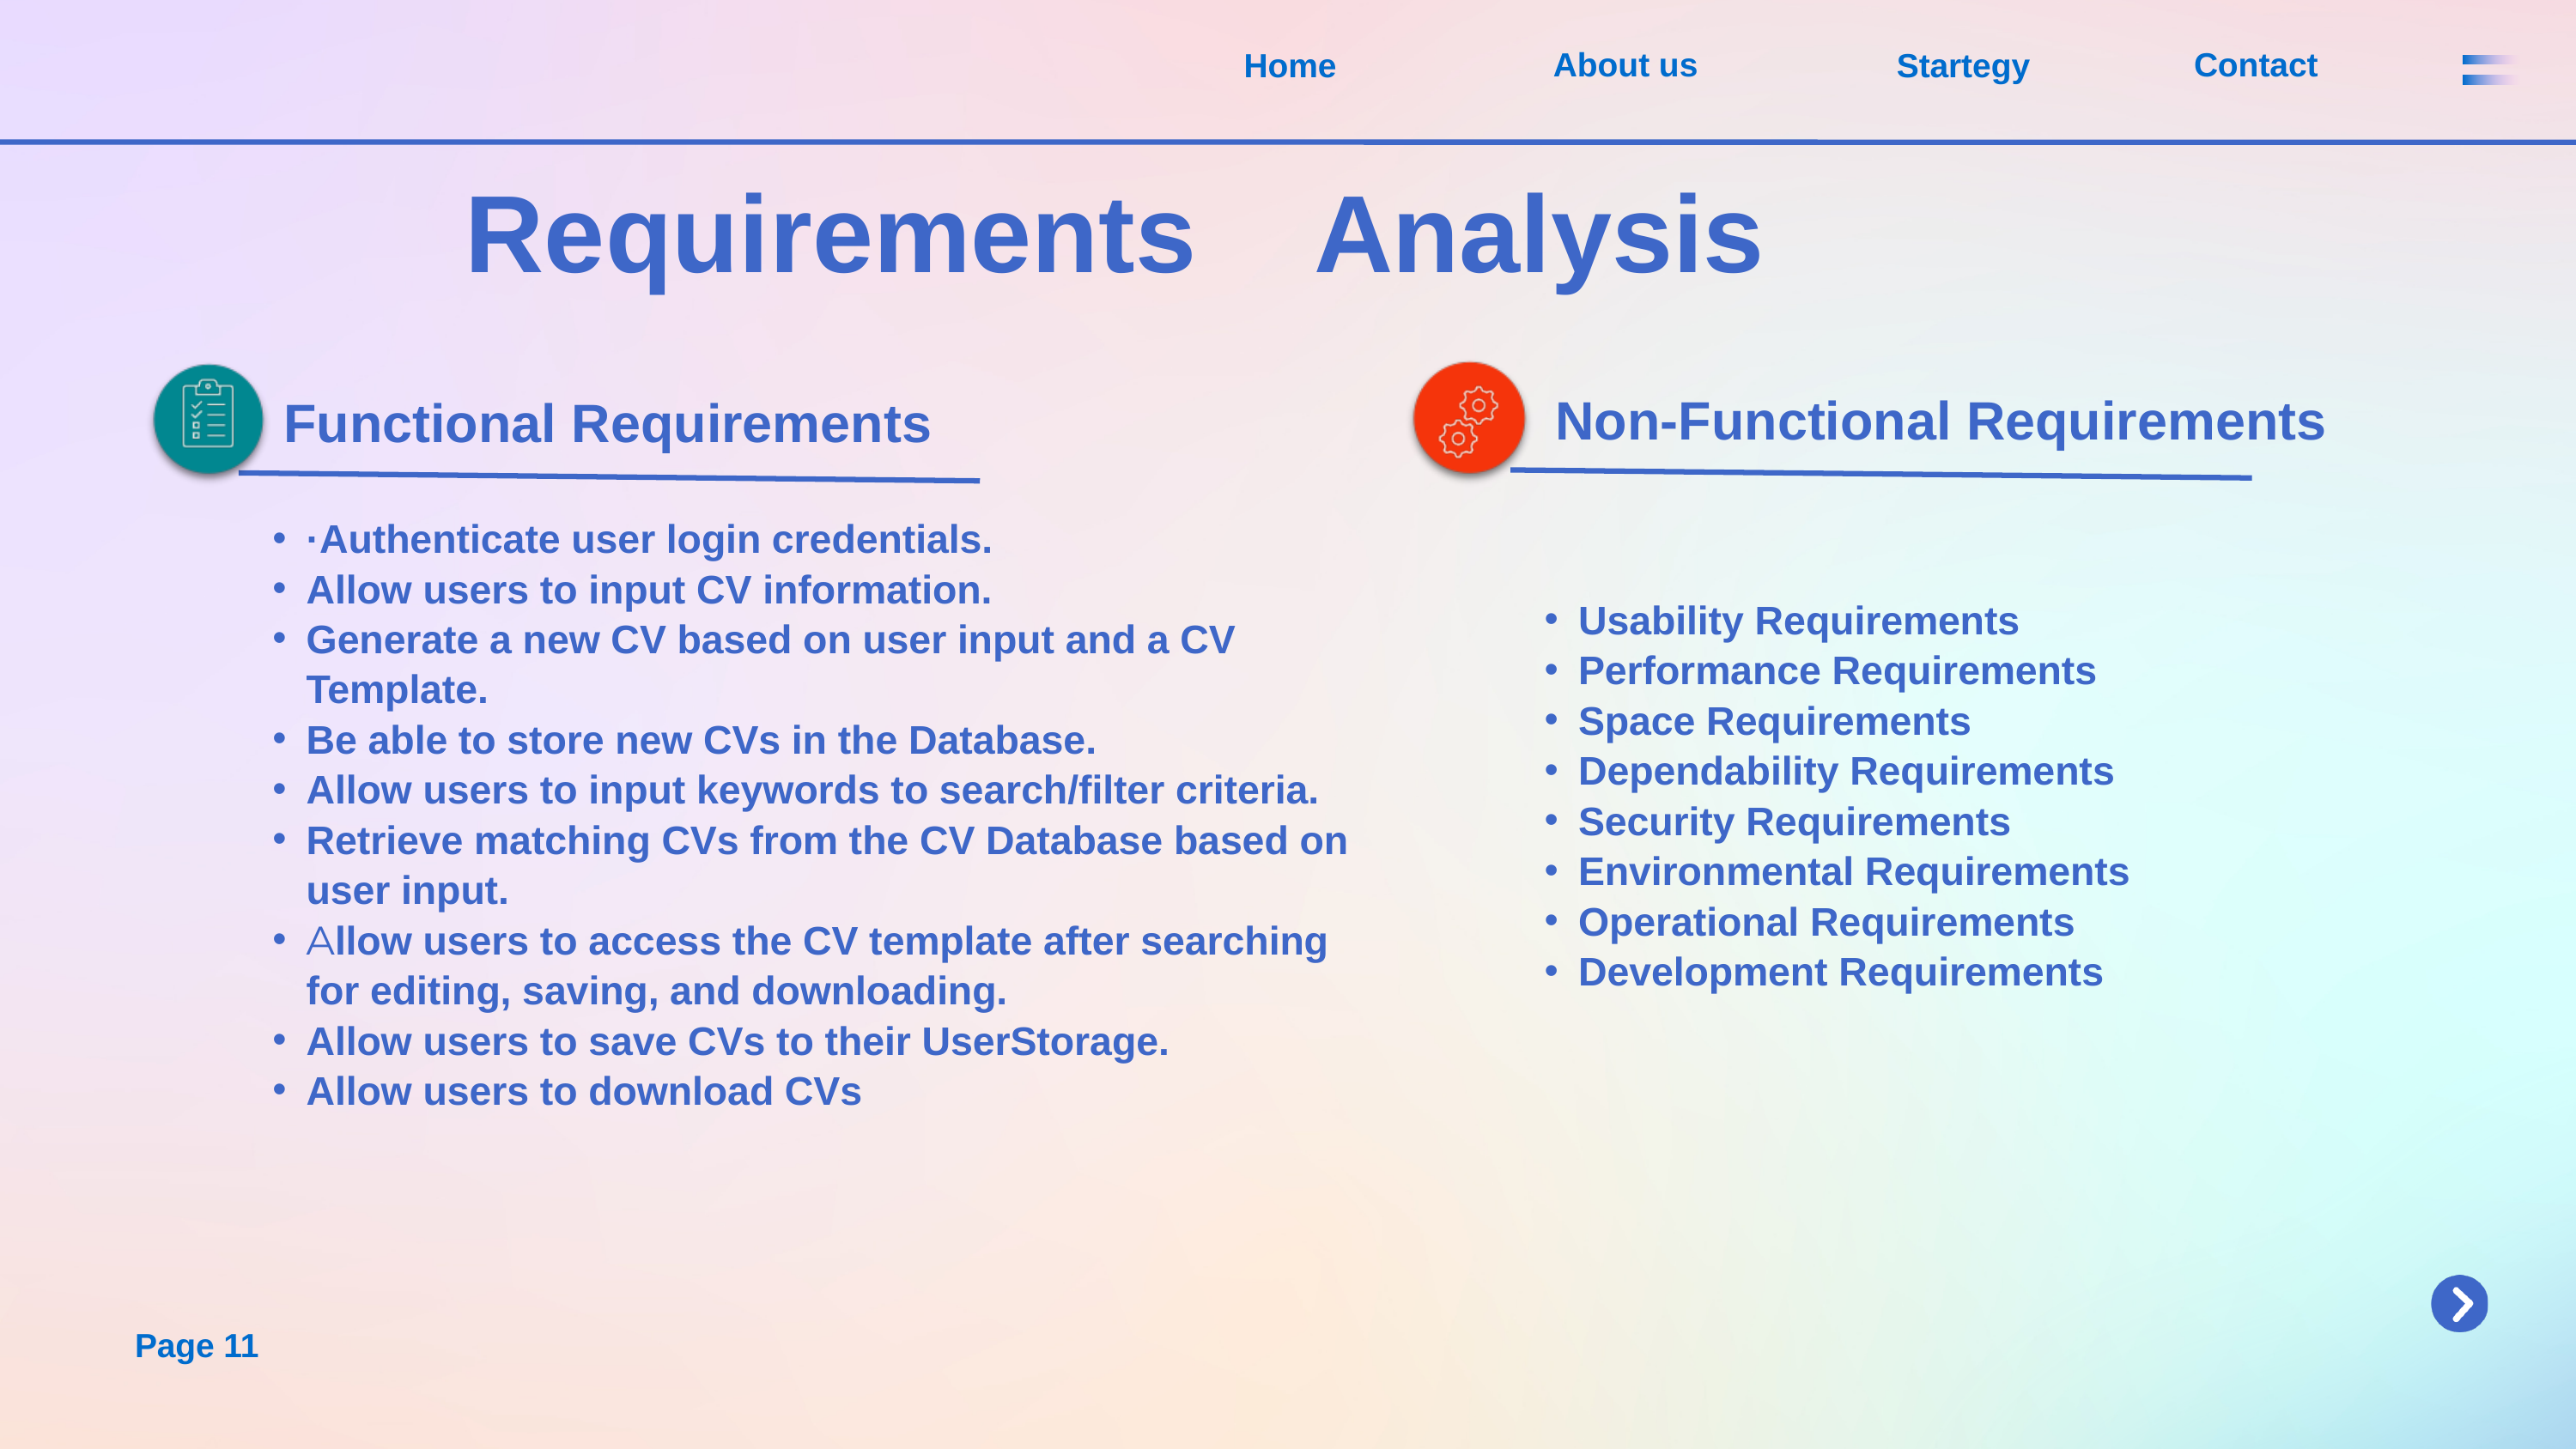

About us
Contact
Home
Startegy

Requirements
Analysis

Non-Functional Requirements
Functional Requirements

·Authenticate user login credentials.
Allow users to input CV information.
Generate a new CV based on user input and a CV Template.
Be able to store new CVs in the Database.
Allow users to input keywords to search/filter criteria.
Retrieve matching CVs from the CV Database based on user input.
Allow users to access the CV template after searching for editing, saving, and downloading.
Allow users to save CVs to their UserStorage.
Allow users to download CVs
Usability Requirements
Performance Requirements
Space Requirements
Dependability Requirements
Security Requirements
Environmental Requirements
Operational Requirements
Development Requirements

Page 11